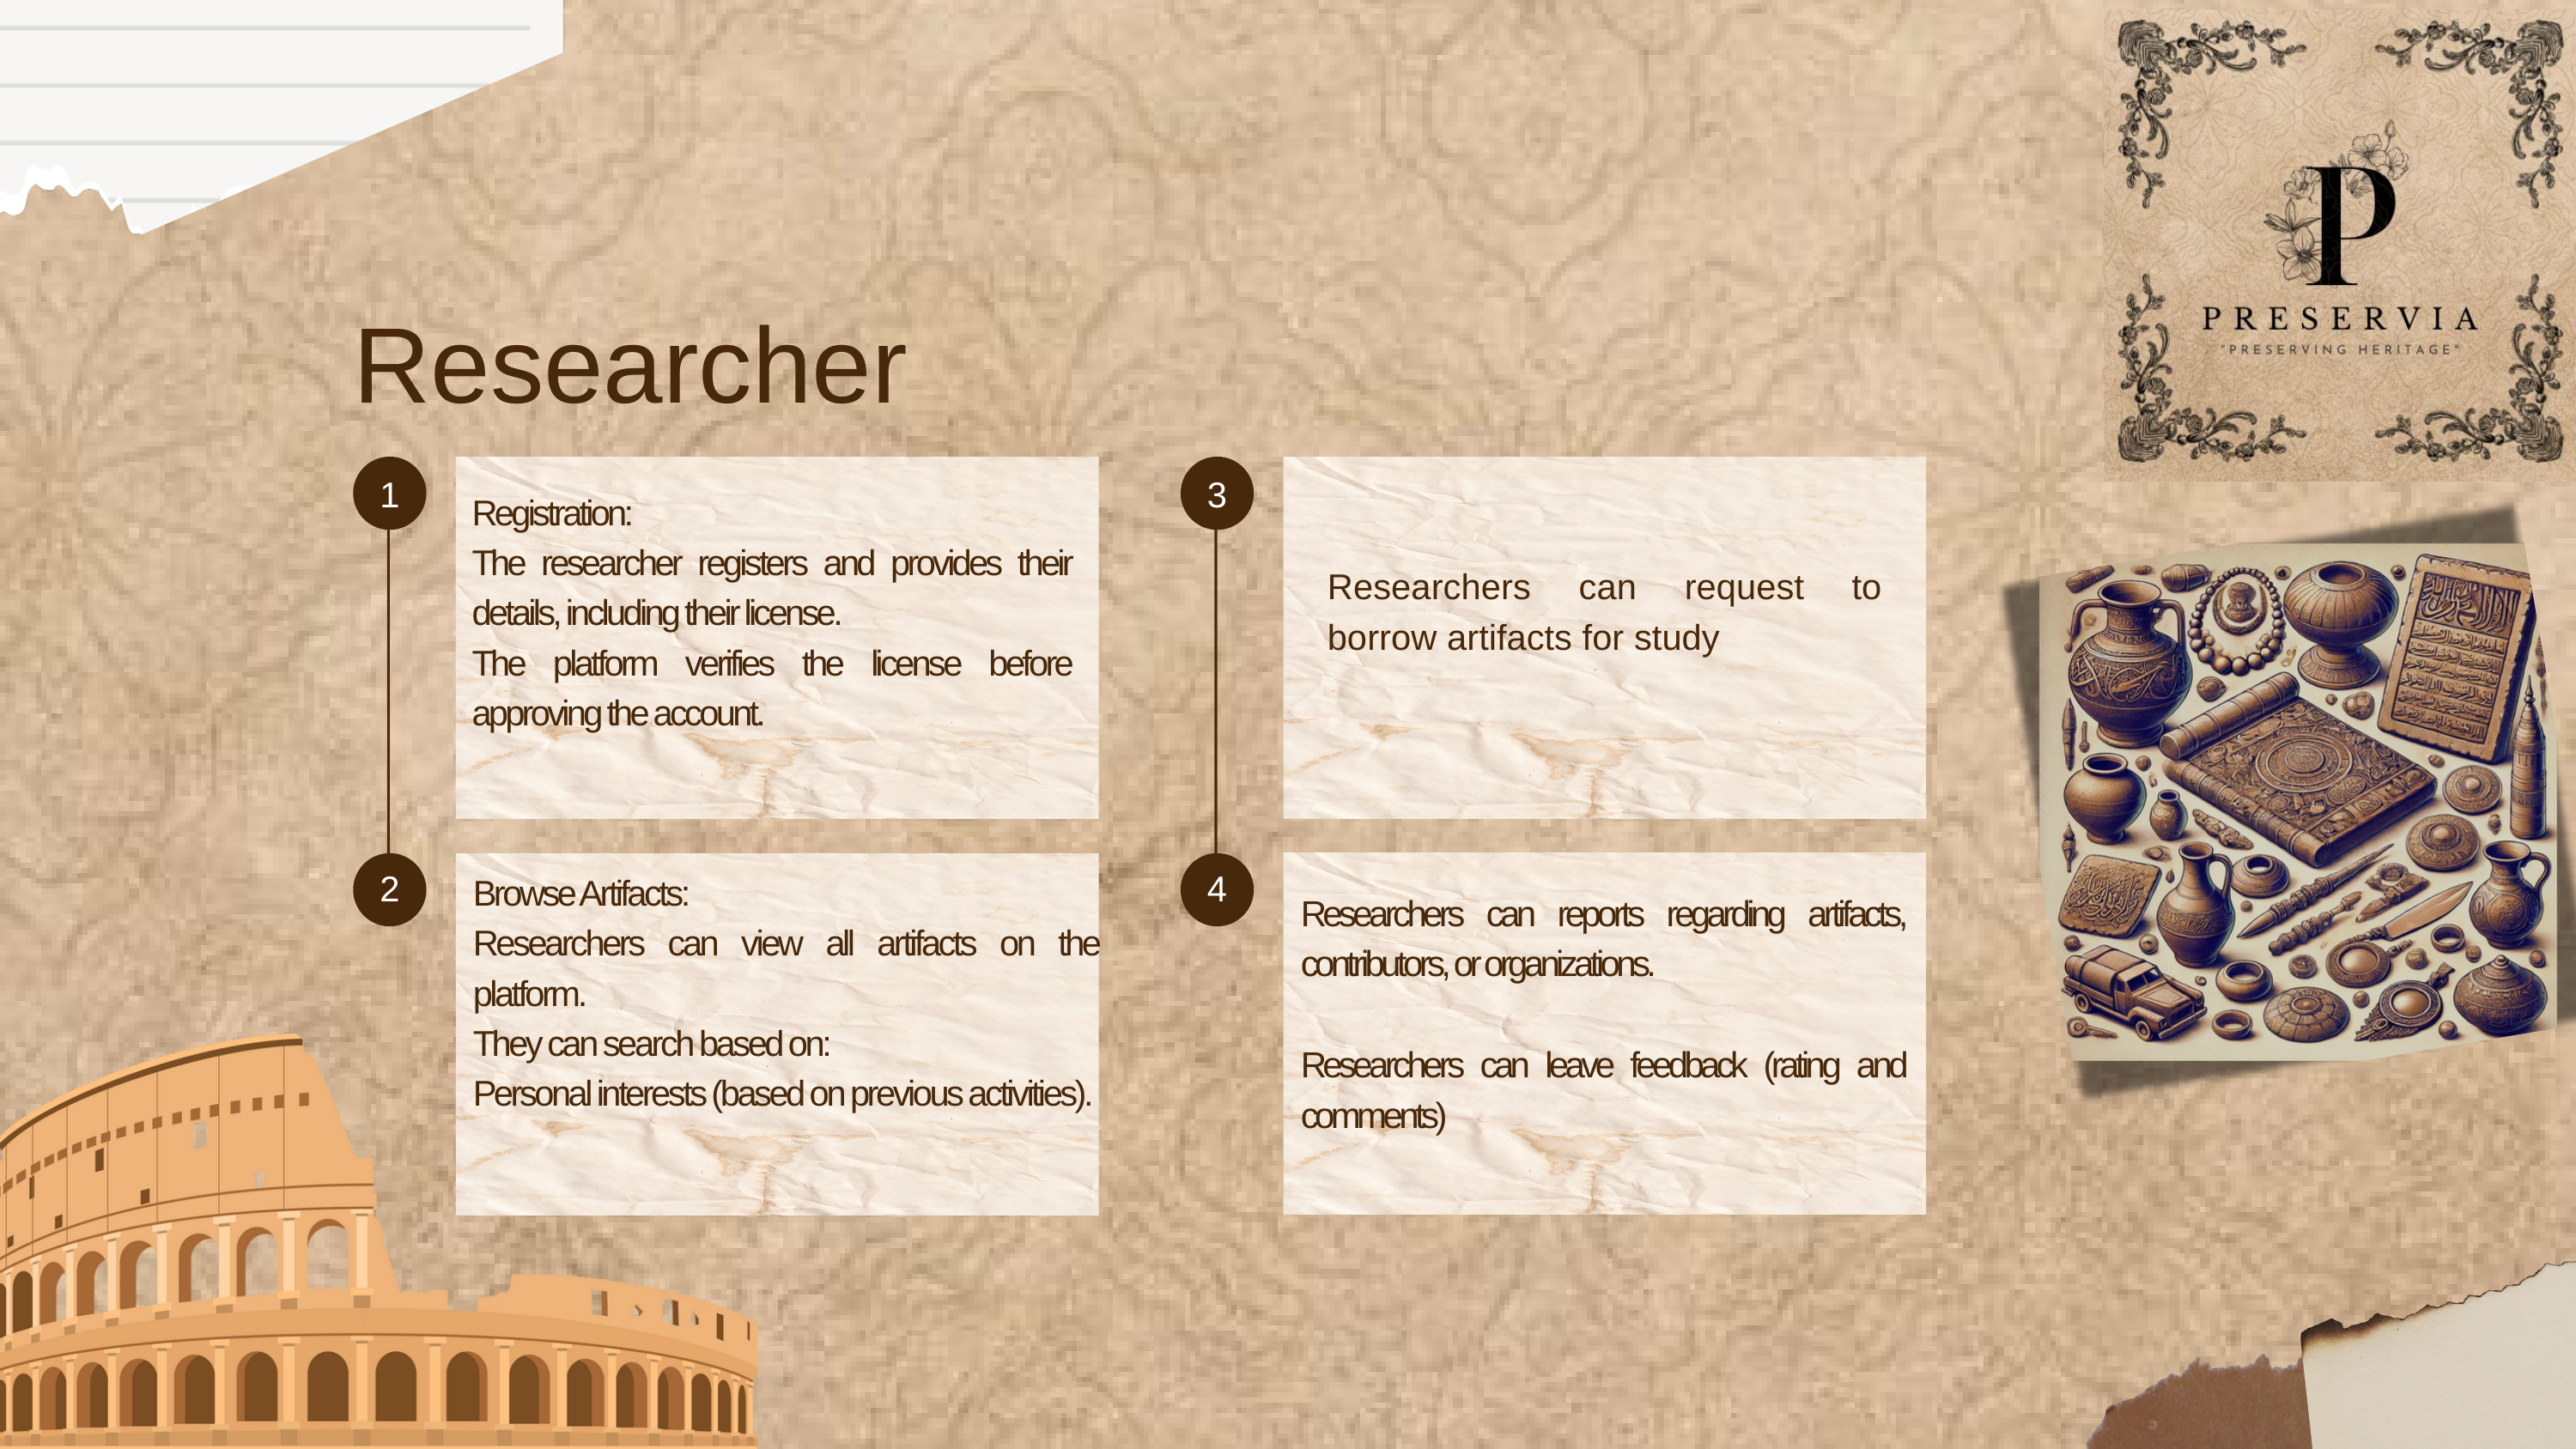

Researcher

1
3
Registration:
The researcher registers and provides their details, including their license.
The platform verifies the license before approving the account.

Researchers can request to borrow artifacts for study

2
4
Browse Artifacts:
Researchers can view all artifacts on the platform.
They can search based on:
Personal interests (based on previous activities).
Researchers can reports regarding artifacts, contributors, or organizations.

Researchers can leave feedback (rating and comments)